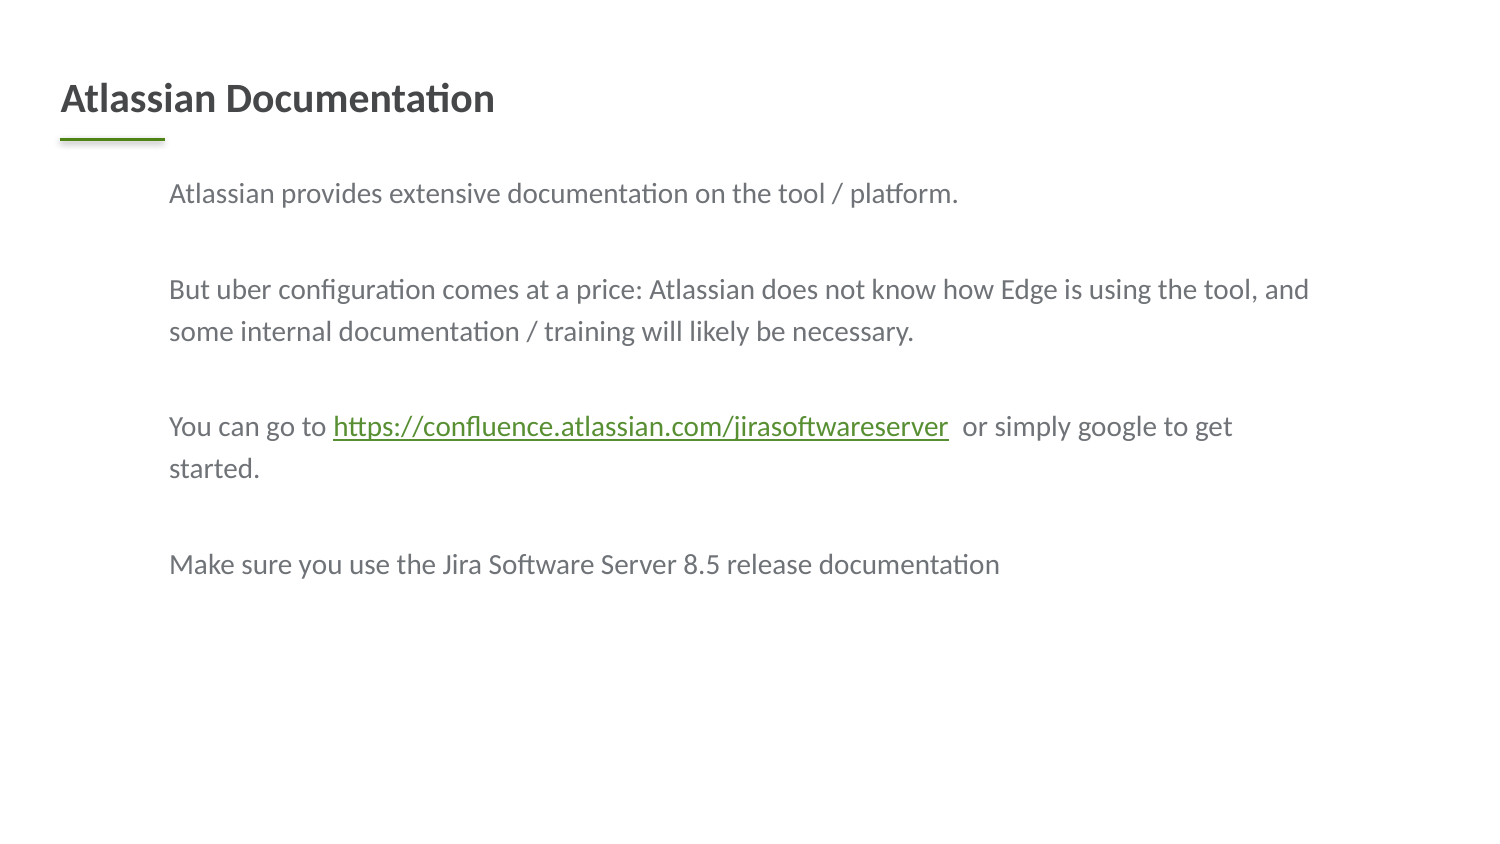

# Atlassian Documentation
Atlassian provides extensive documentation on the tool / platform.

But uber configuration comes at a price: Atlassian does not know how Edge is using the tool, and some internal documentation / training will likely be necessary.

You can go to https://confluence.atlassian.com/jirasoftwareserver  or simply google to get started.

Make sure you use the Jira Software Server 8.5 release documentation